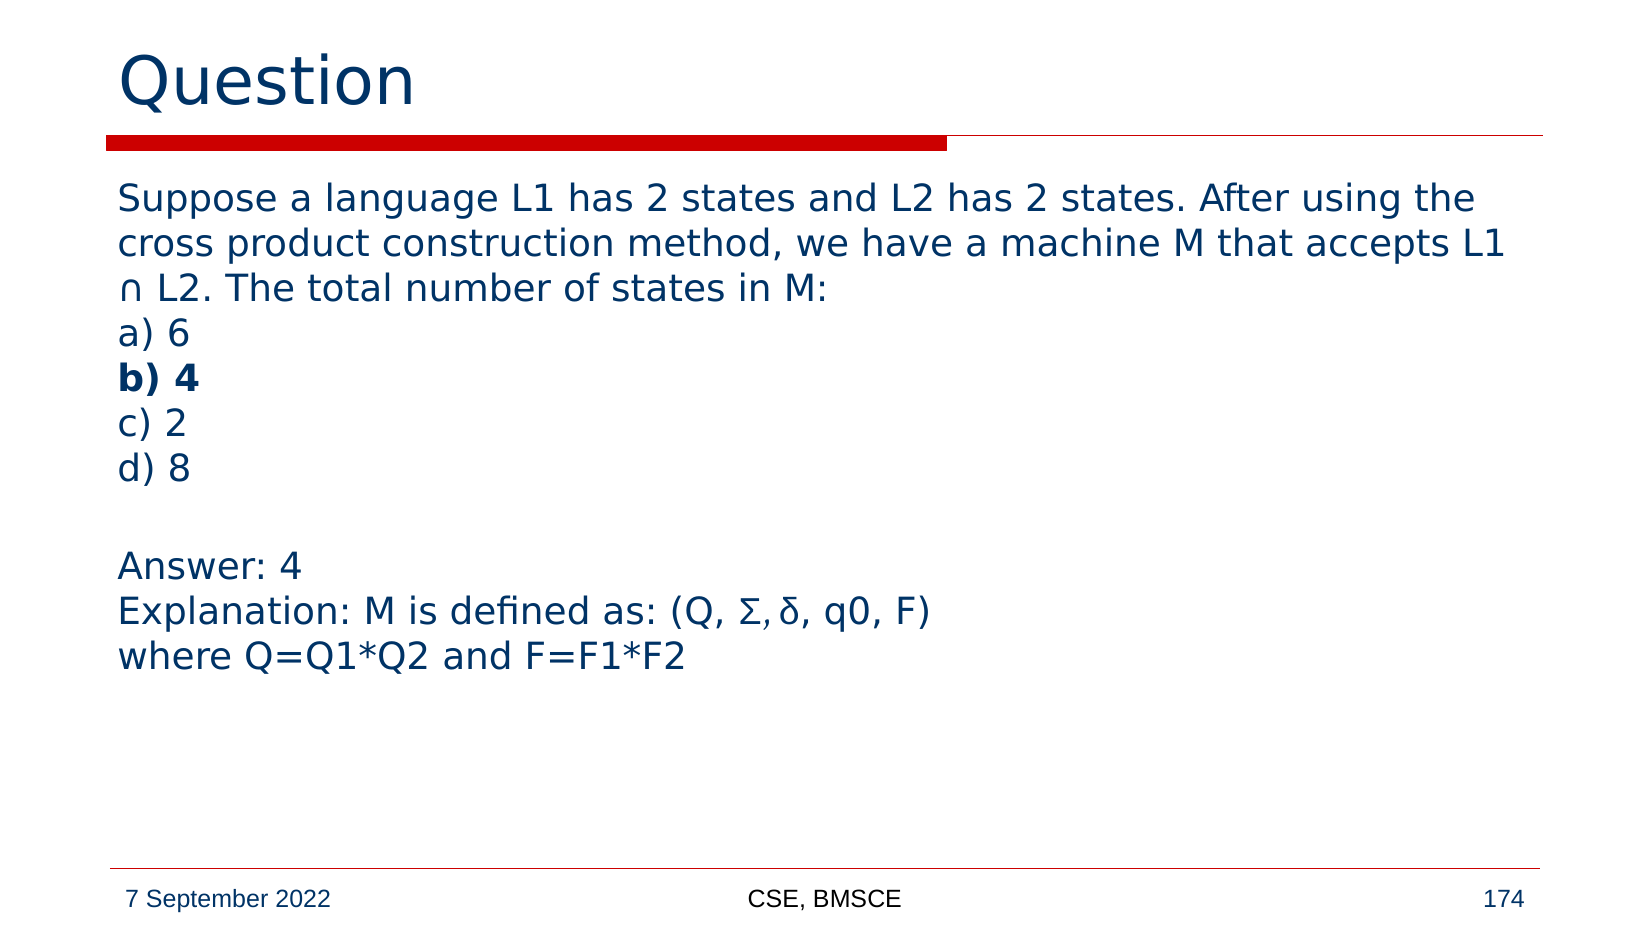

# Question
Suppose a language L1 has 2 states and L2 has 2 states. After using the cross product construction method, we have a machine M that accepts L1 ∩ L2. The total number of states in M:
a) 6
b) 4
c) 2
d) 8
Answer: 4
Explanation: M is defined as: (Q, Σ, δ, q0, F)
where Q=Q1*Q2 and F=F1*F2

CSE, BMSCE
174
7 September 2022